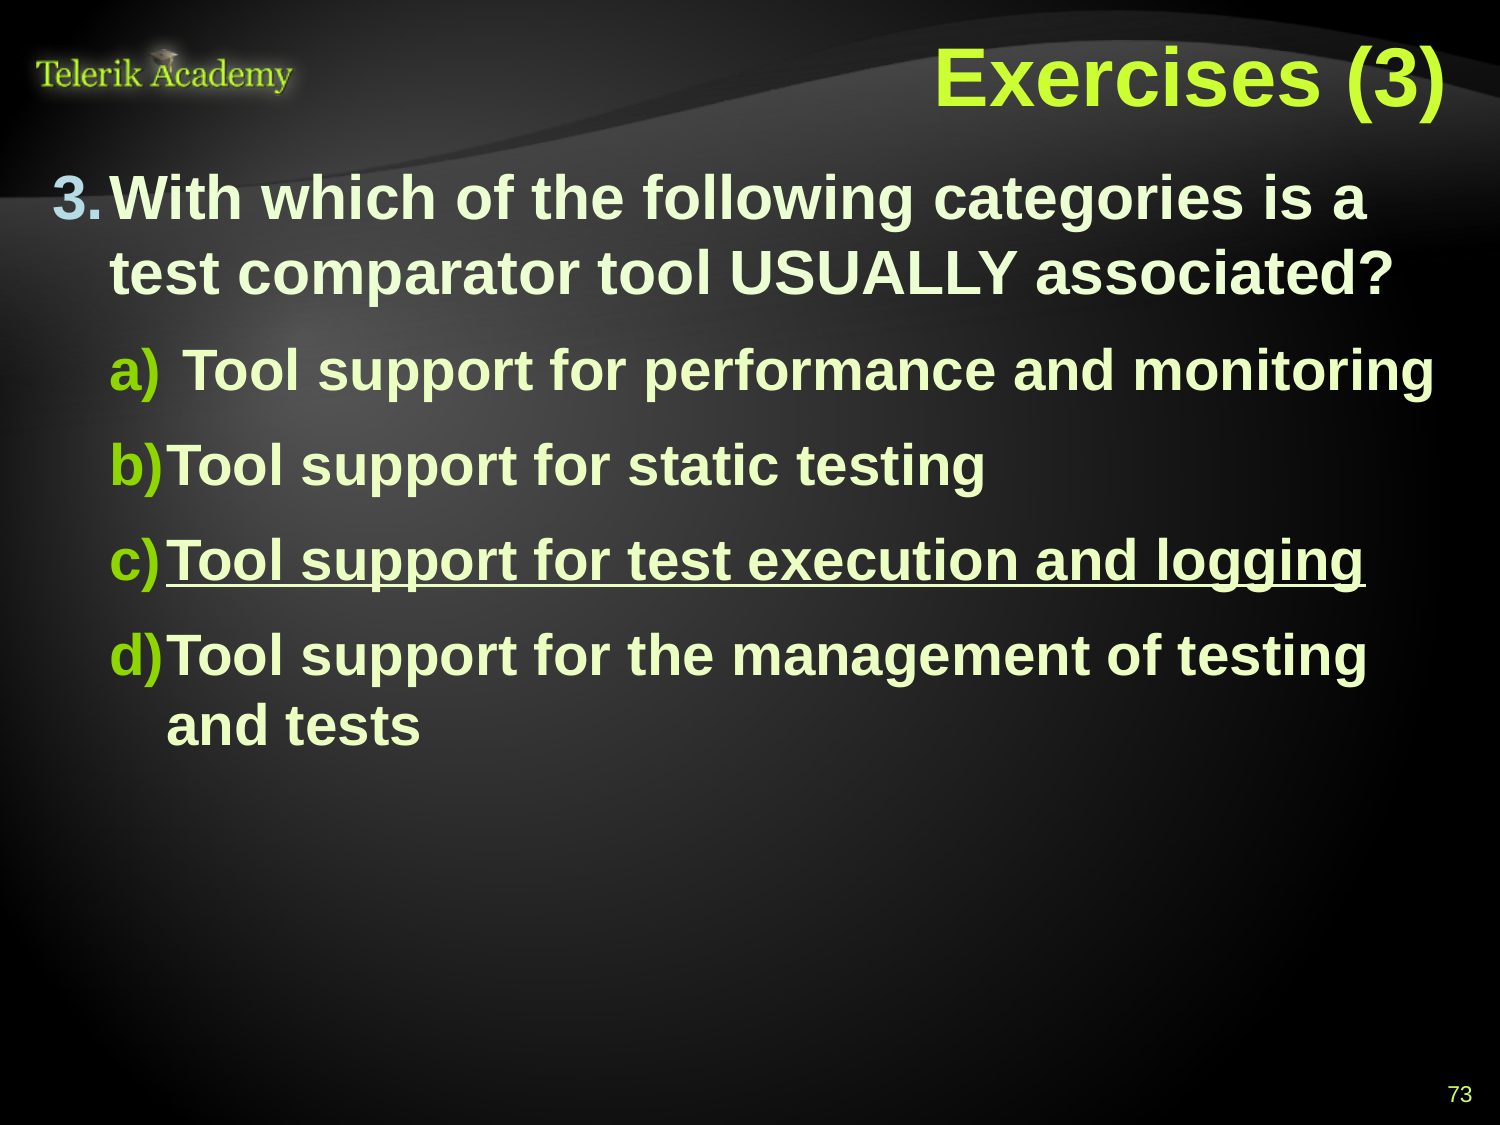

# Exercises (3)
With which of the following categories is a test comparator tool USUALLY associated?
 Tool support for performance and monitoring
Tool support for static testing
Tool support for test execution and logging
Tool support for the management of testing and tests
73